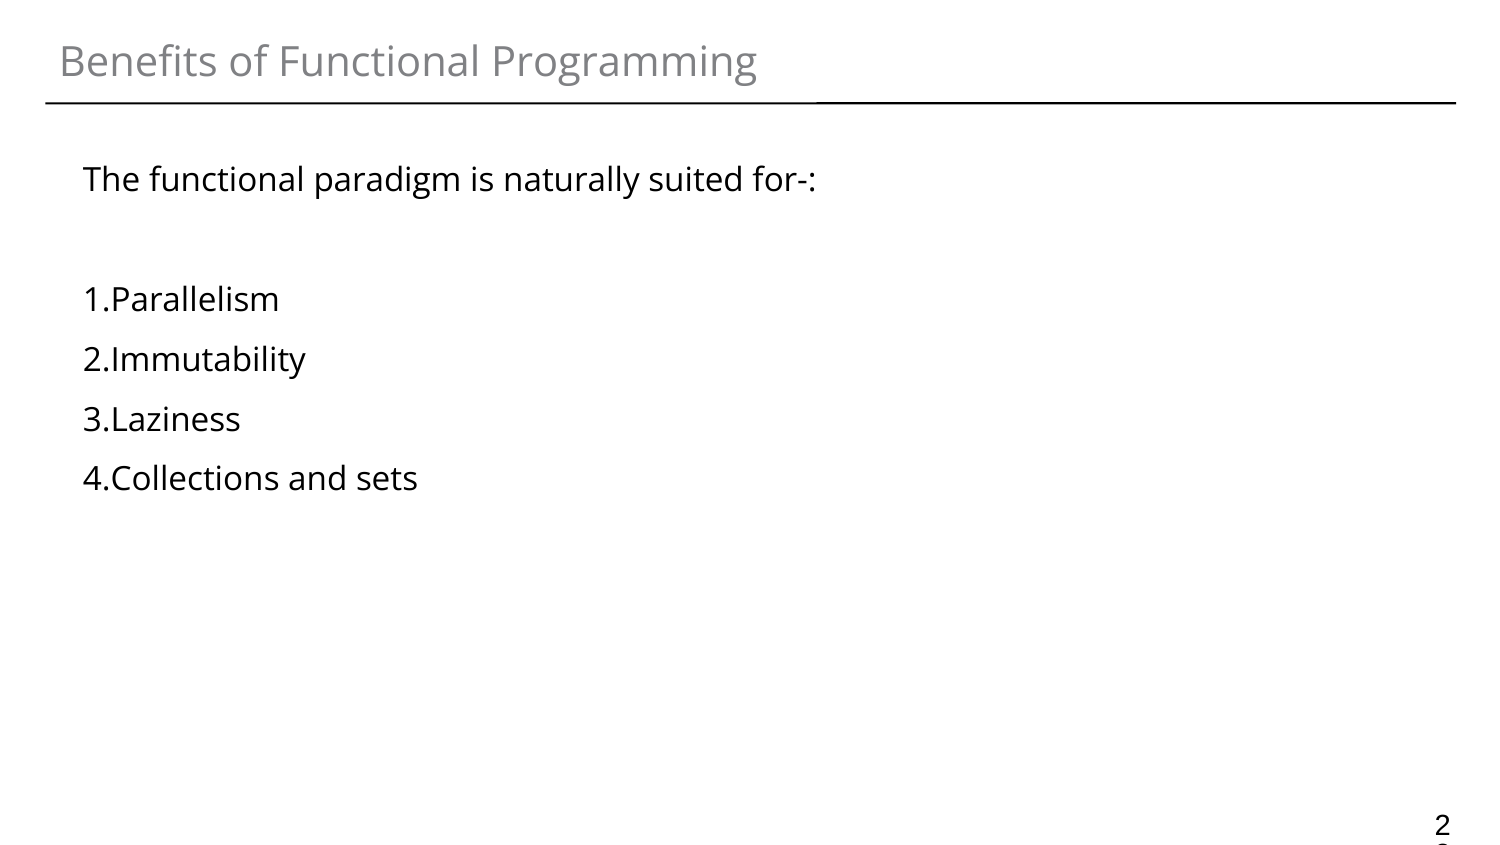

# Benefits of Functional Programming
The functional paradigm is naturally suited for-:

1.Parallelism
2.Immutability
3.Laziness
4.Collections and sets
22